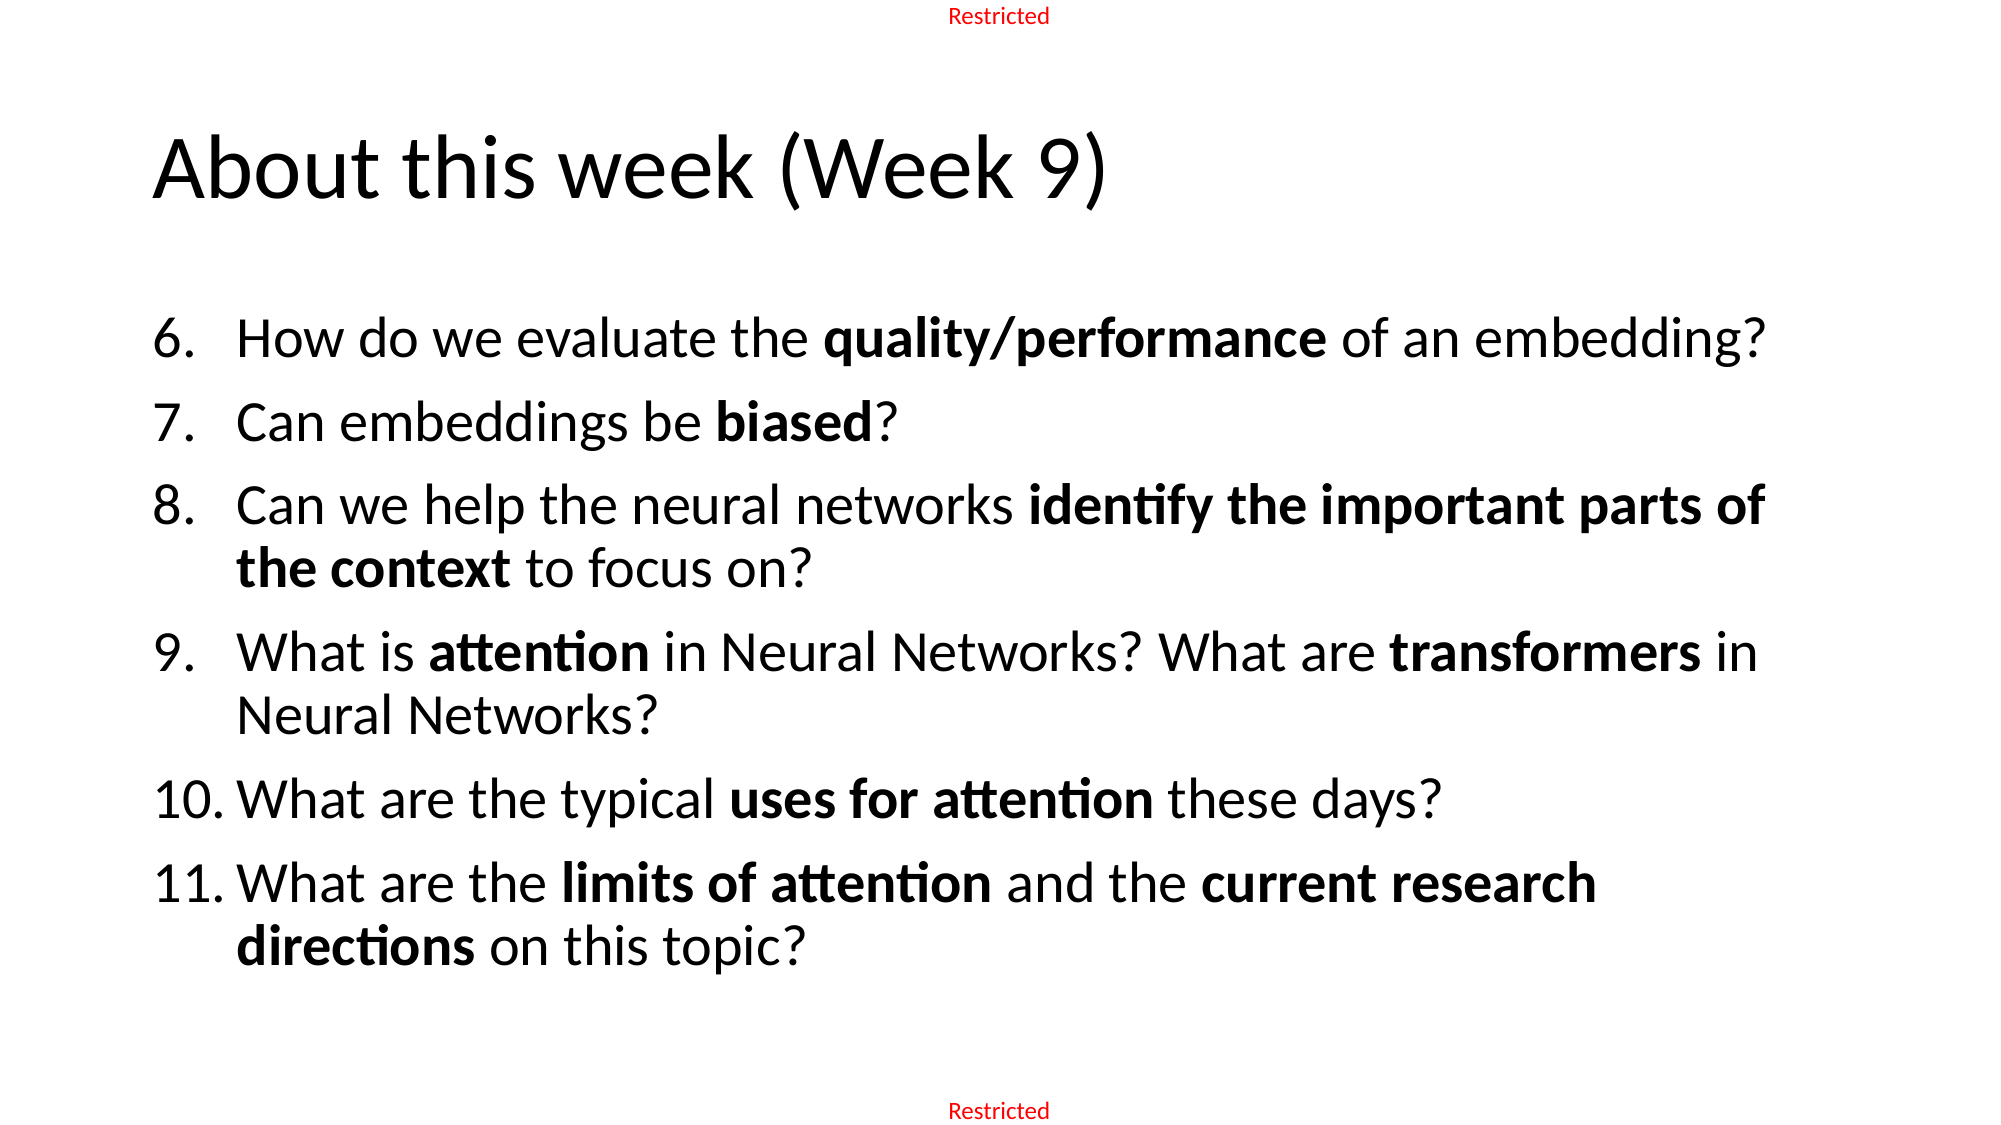

# About this week (Week 9)
How do we evaluate the quality/performance of an embedding?
Can embeddings be biased?
Can we help the neural networks identify the important parts of the context to focus on?
What is attention in Neural Networks? What are transformers in Neural Networks?
What are the typical uses for attention these days?
What are the limits of attention and the current research directions on this topic?